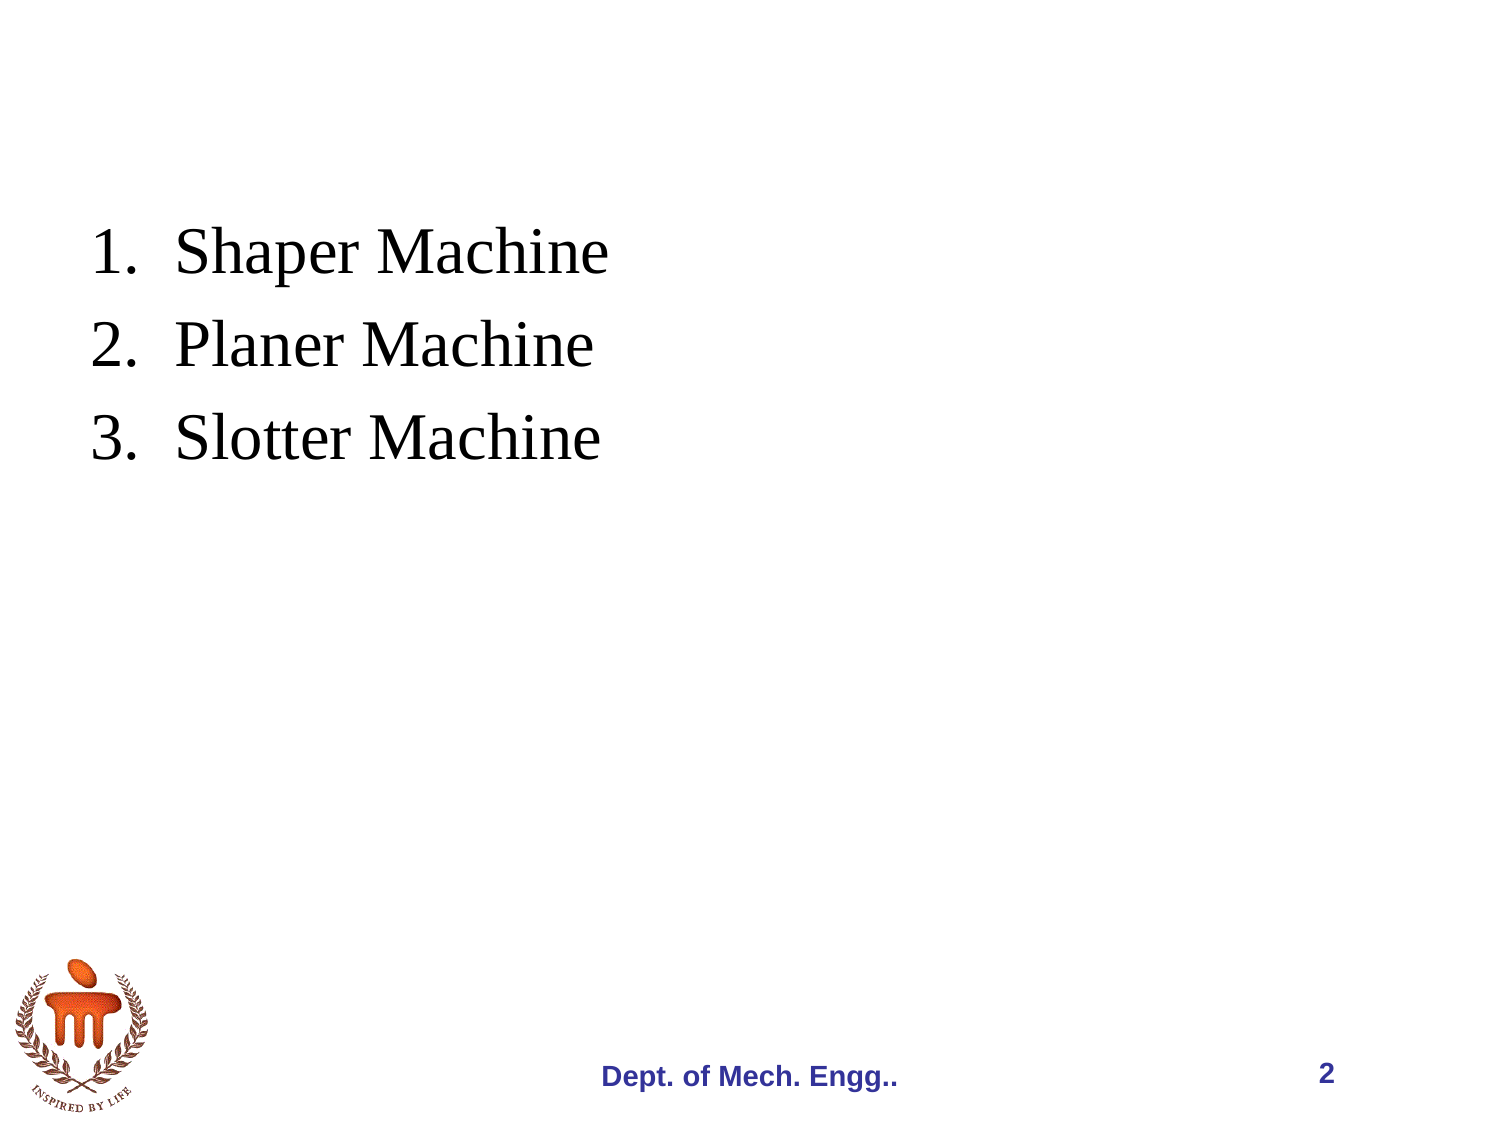

Shaper Machine
Planer Machine
Slotter Machine
2
Dept. of Mech. Engg..